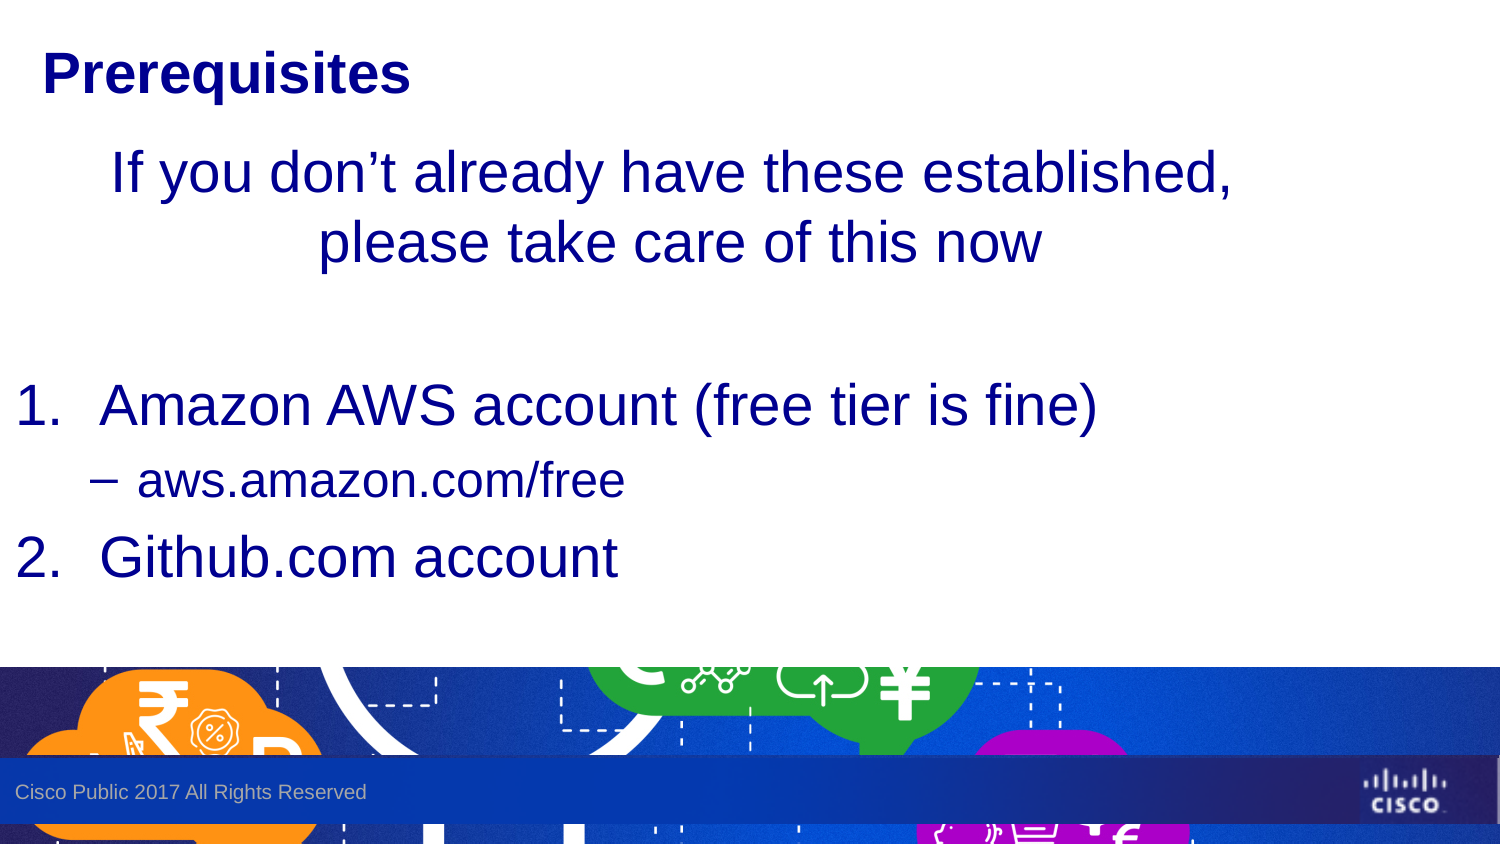

# Prerequisites
If you don’t already have these established,
please take care of this now

Amazon AWS account (free tier is fine)
aws.amazon.com/free‎
Github.com account